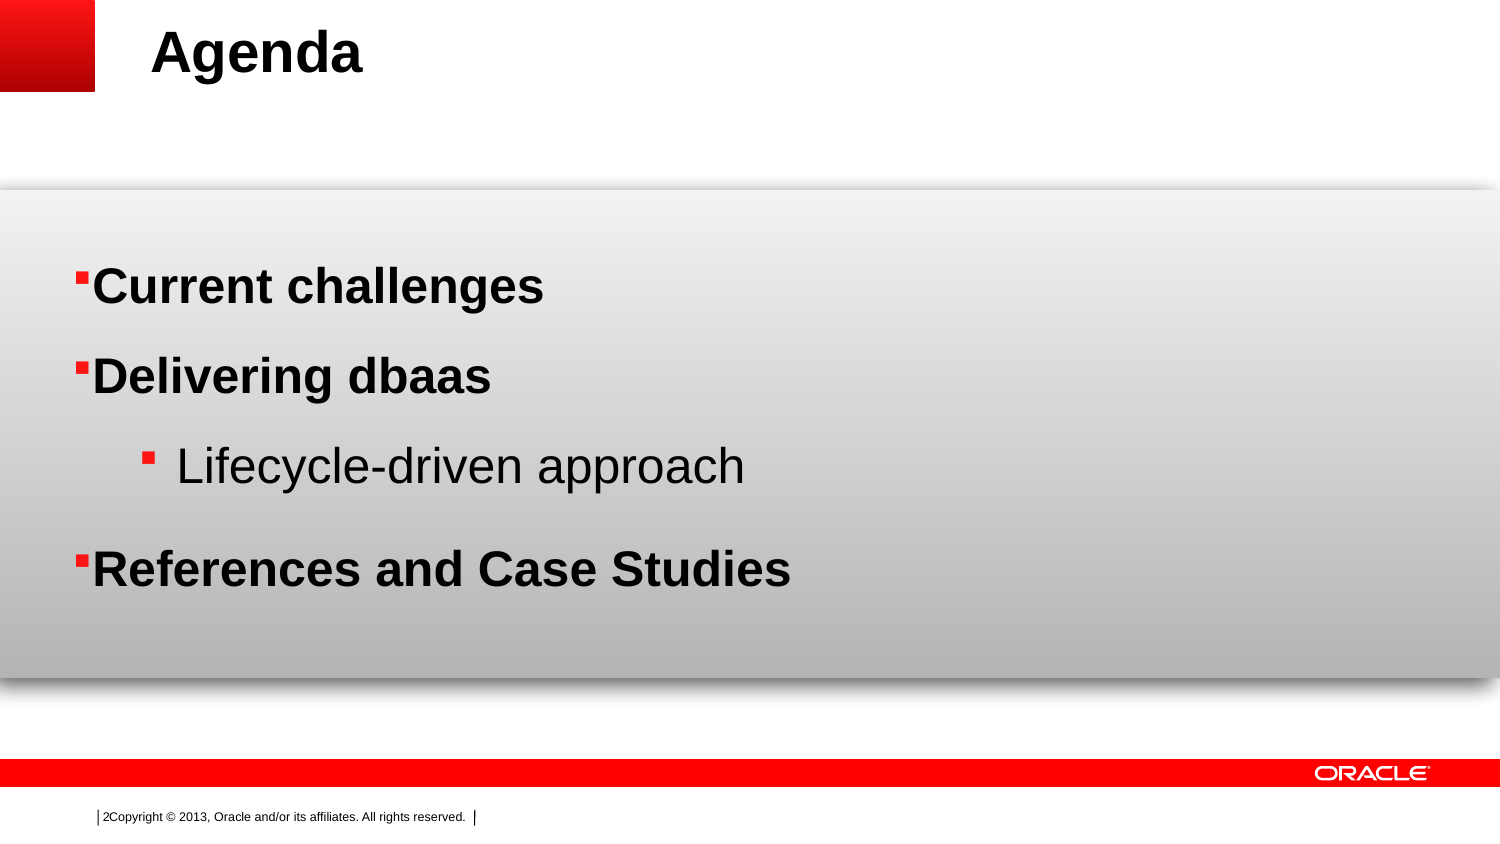

Agenda
Current challenges
Delivering dbaas
Lifecycle-driven approach
References and Case Studies